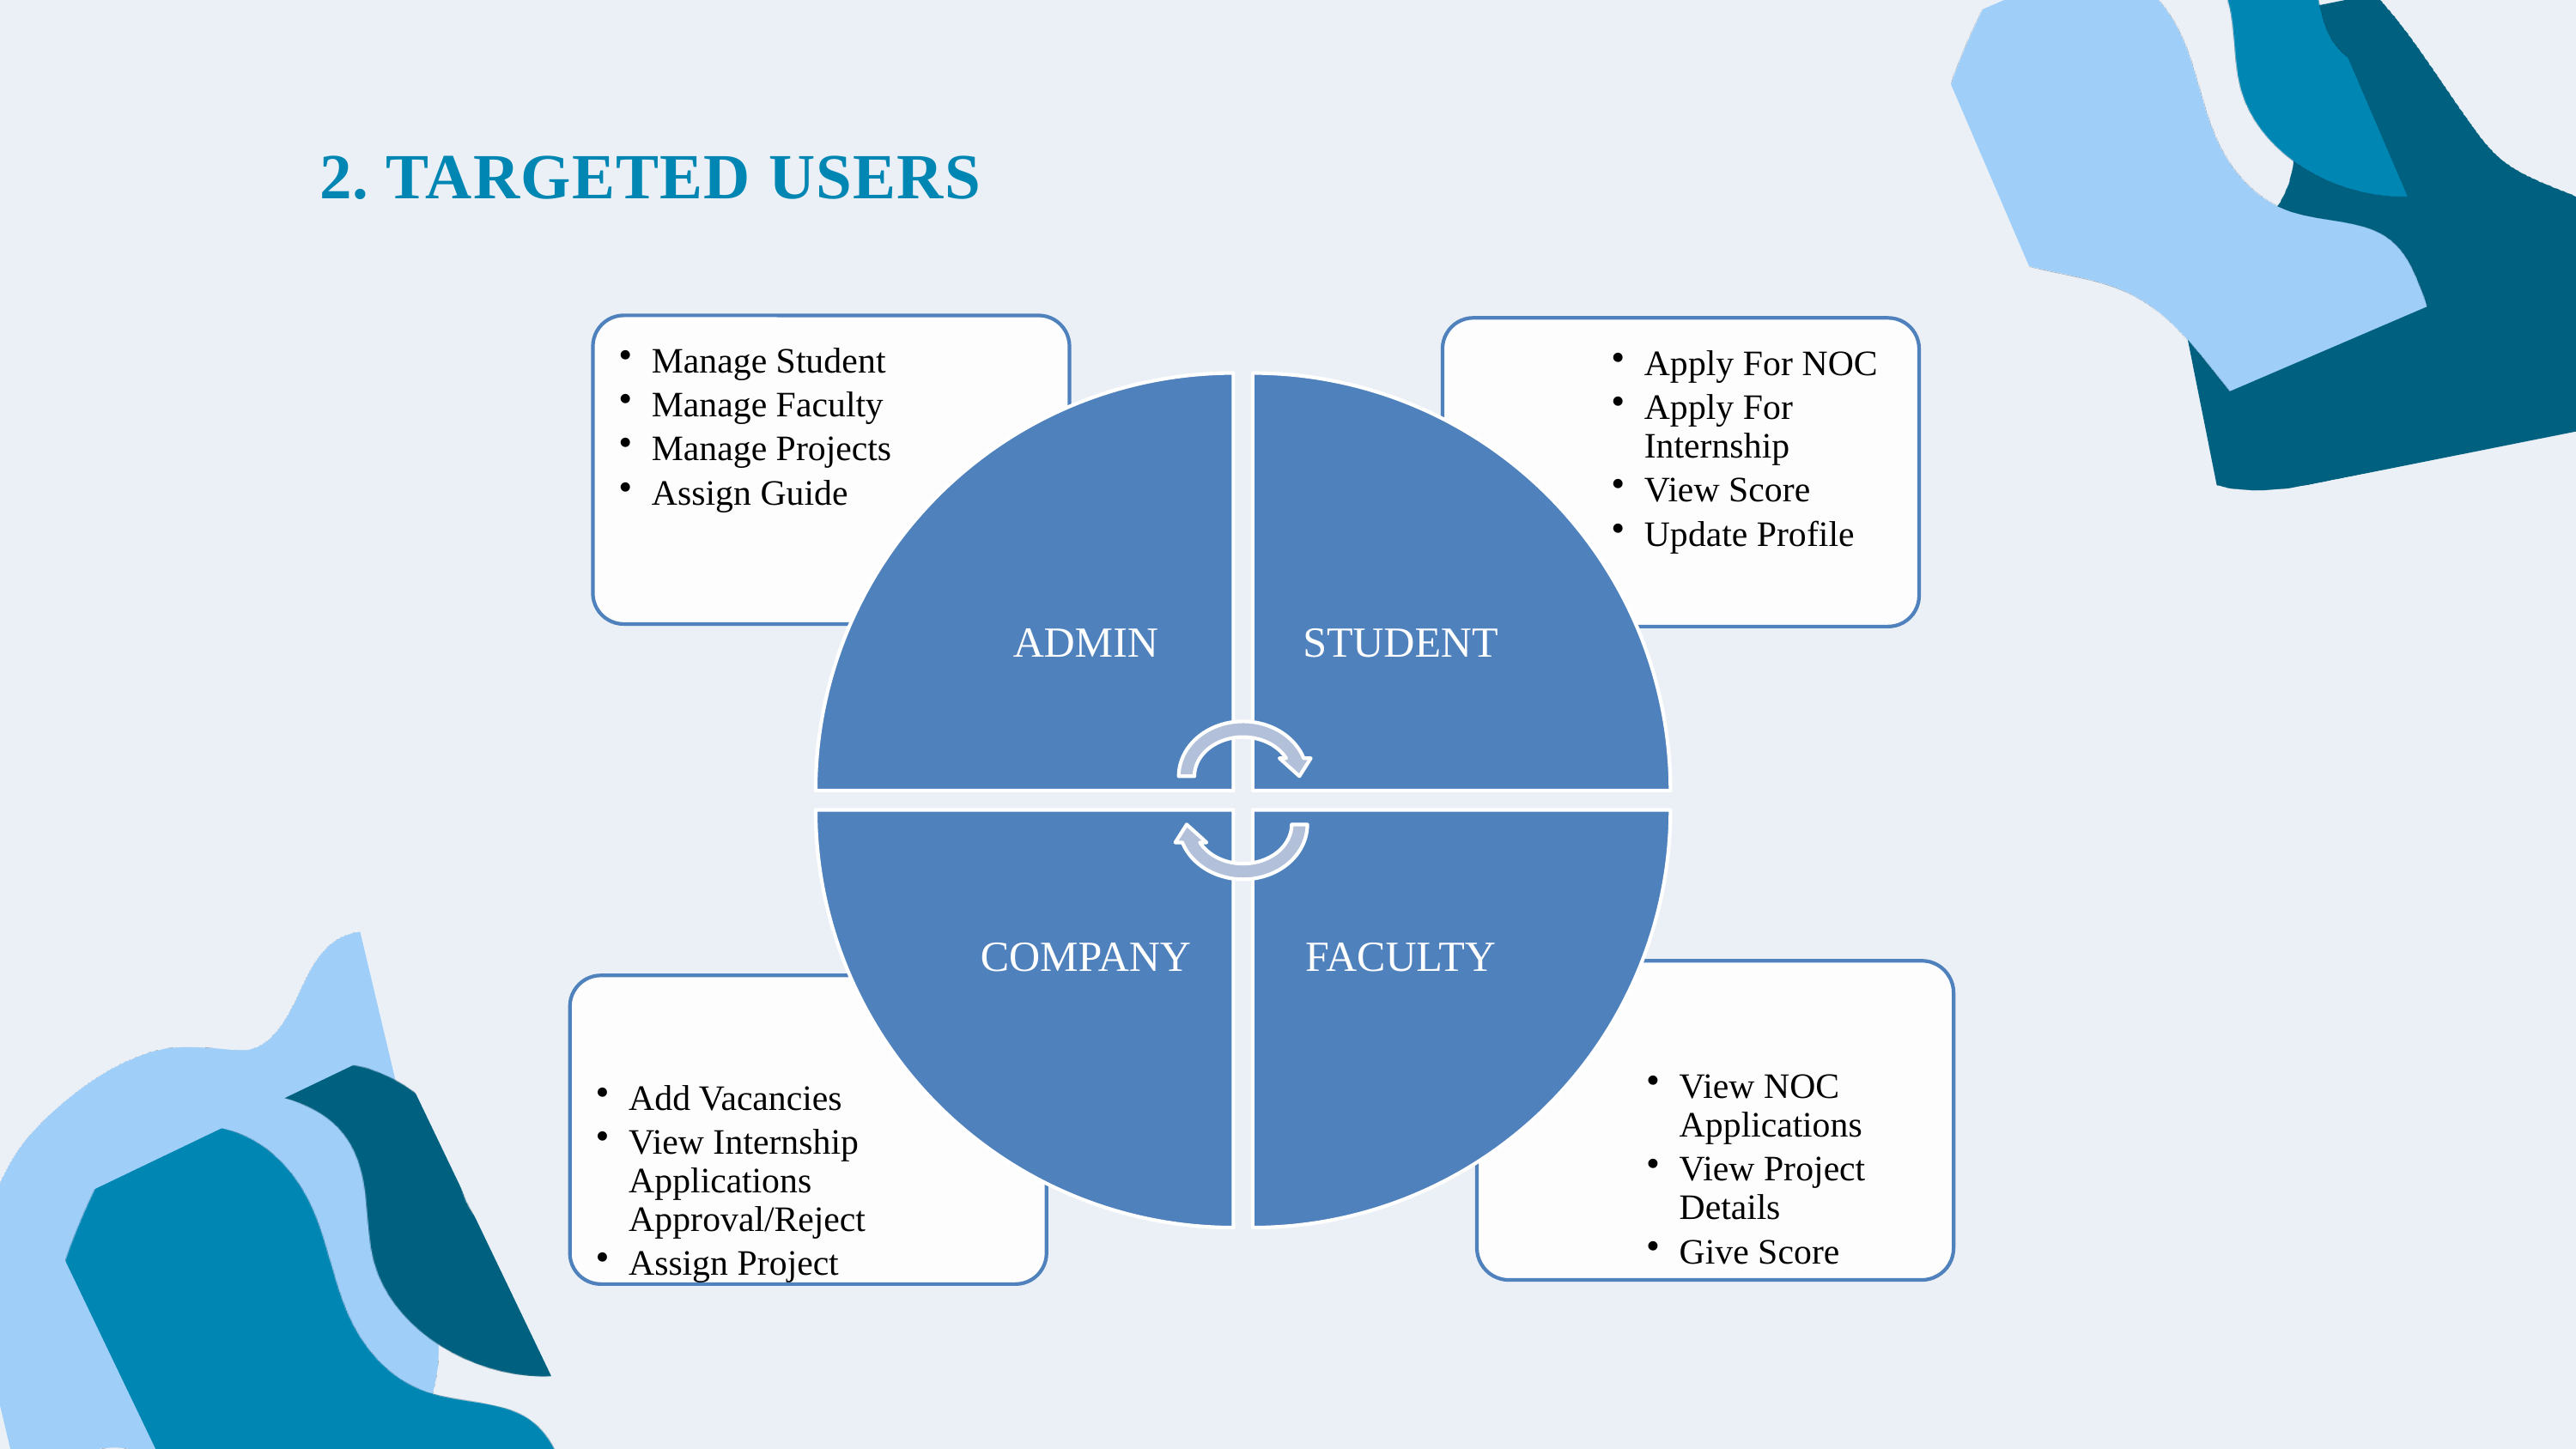

2. TARGETED USERS
View NOC Applications
View Project Details
Give Score
Add Vacancies
View Internship Applications Approval/Reject
Assign Project
Apply For NOC
Apply For Internship
View Score
Update Profile

Manage Student
Manage Faculty
Manage Projects
Assign Guide
ADMIN
STUDENT
FACULTY
COMPANY